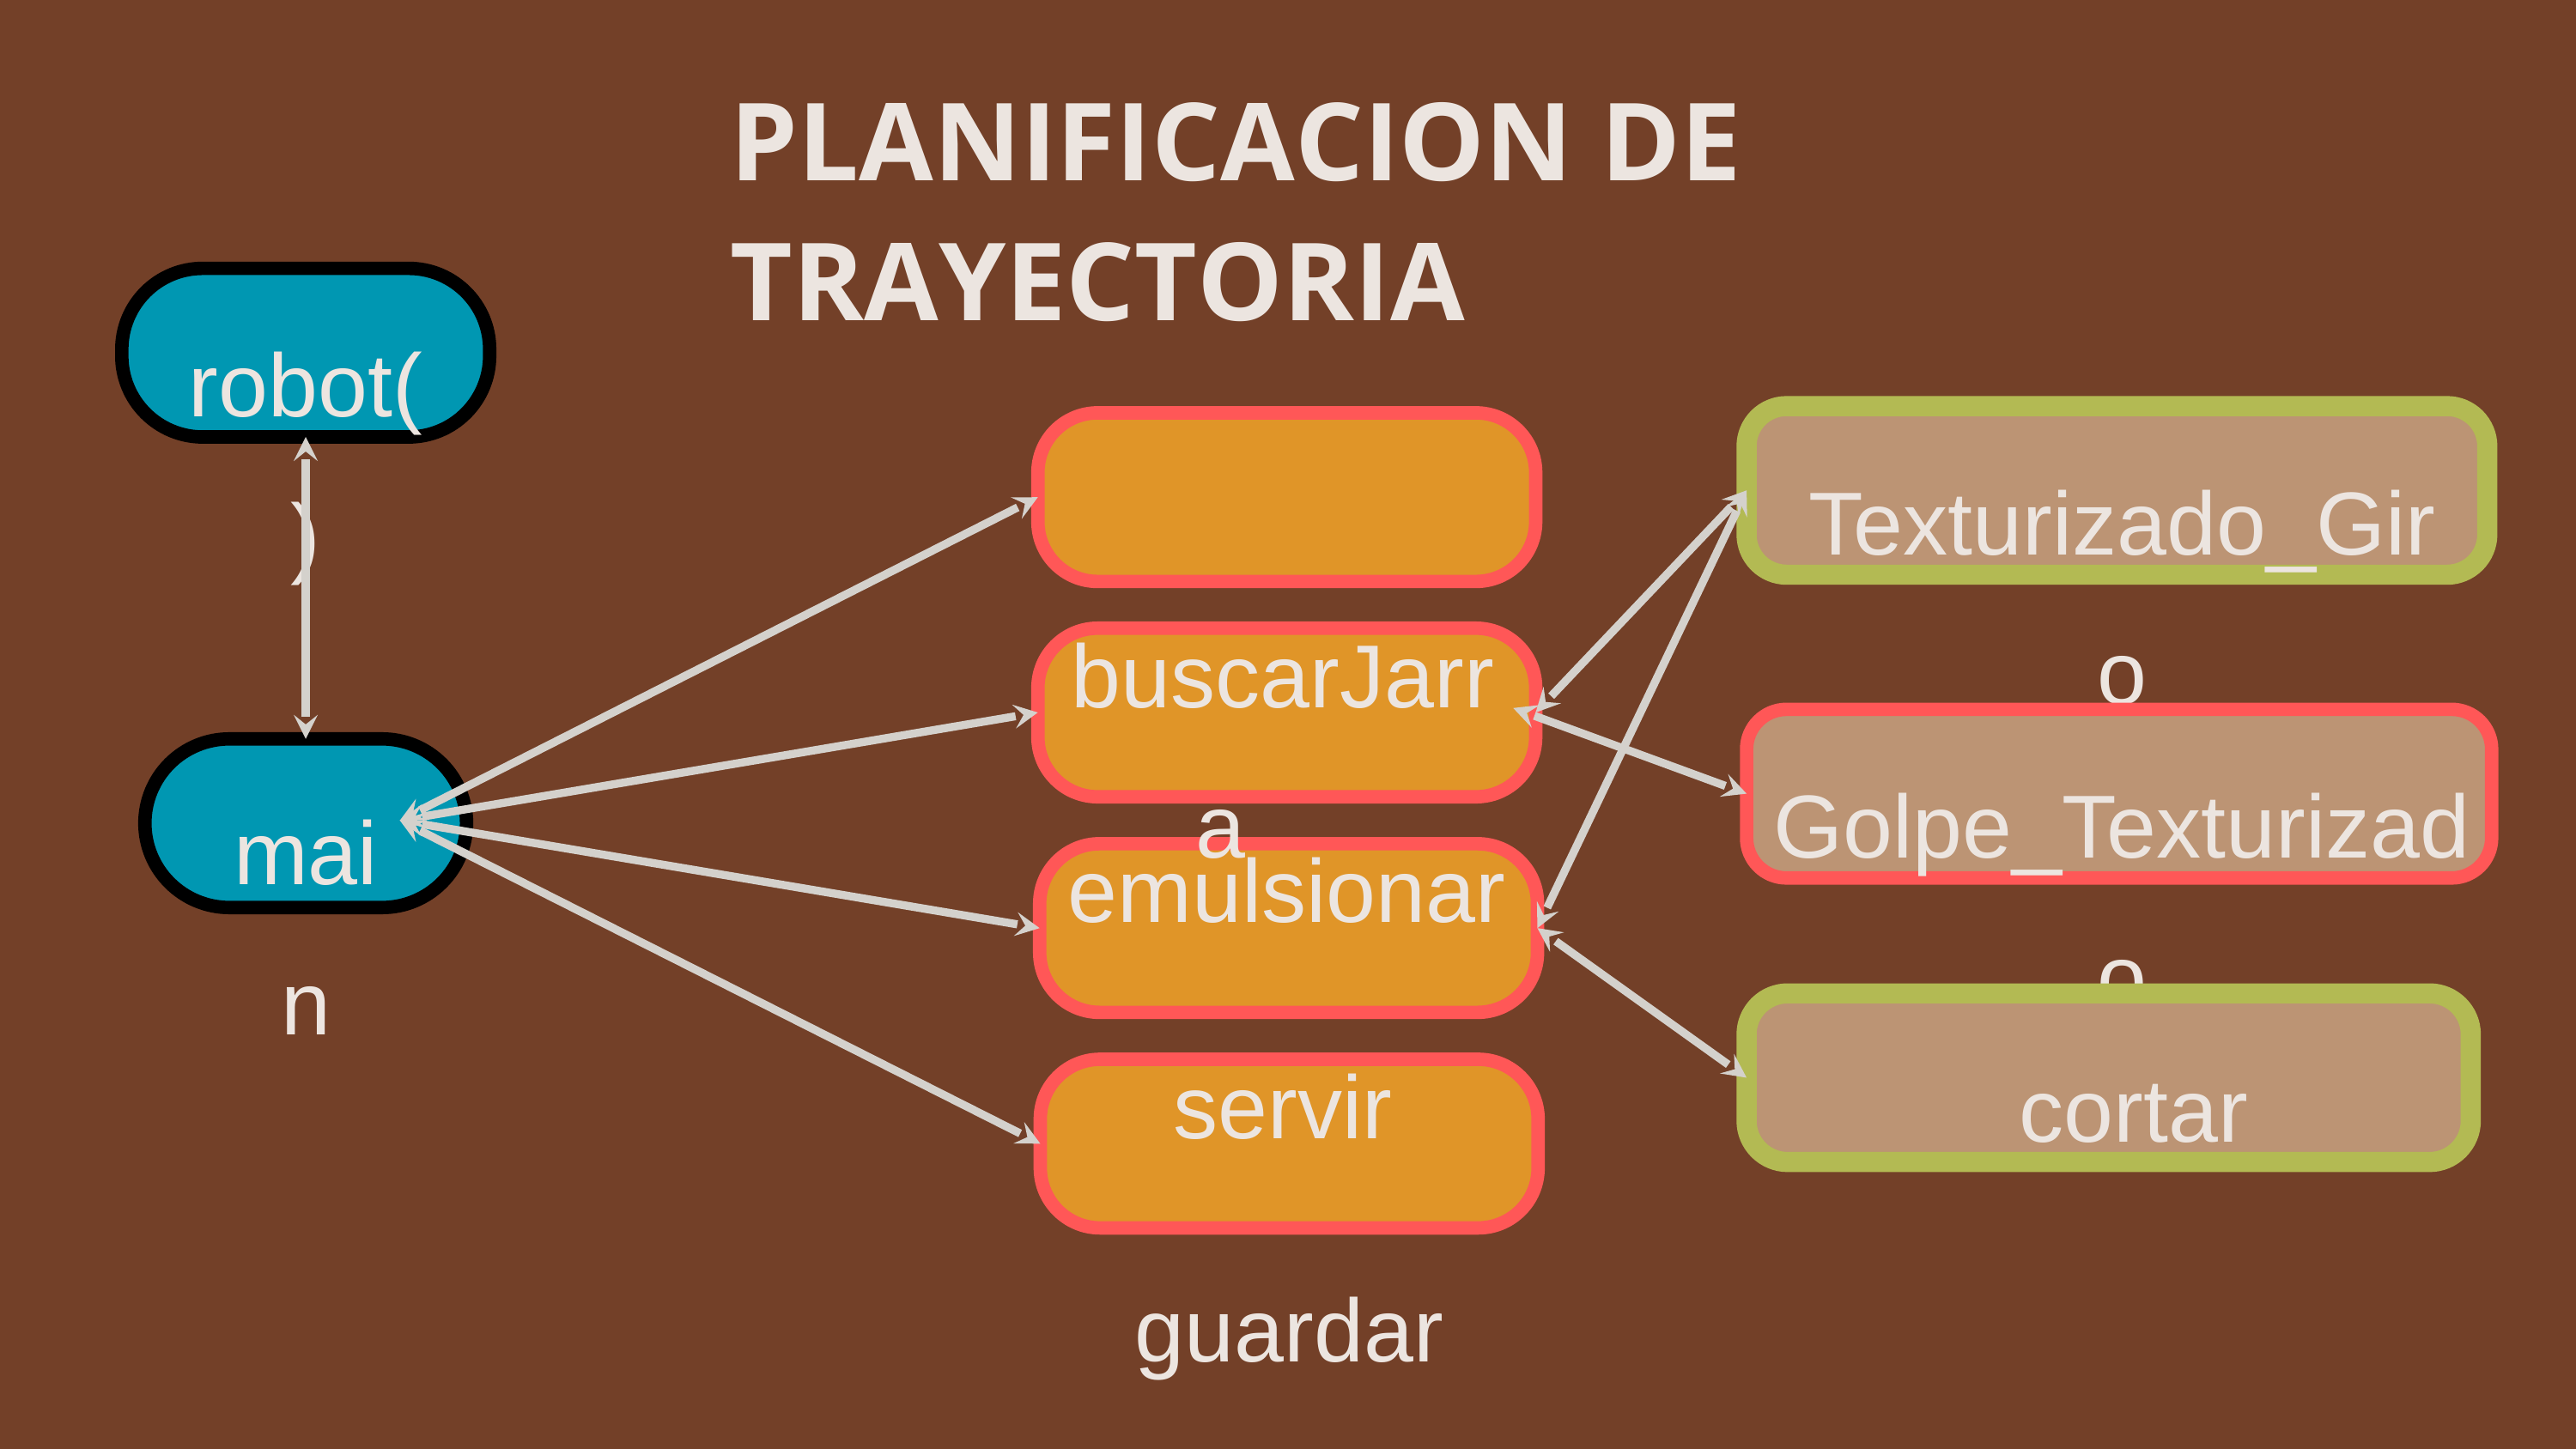

PLANIFICACION DE TRAYECTORIA

robot()

Texturizado_Giro
 buscarJarra

 emulsionar

Golpe_Texturizado
main

 servir

   cortar

 guardar